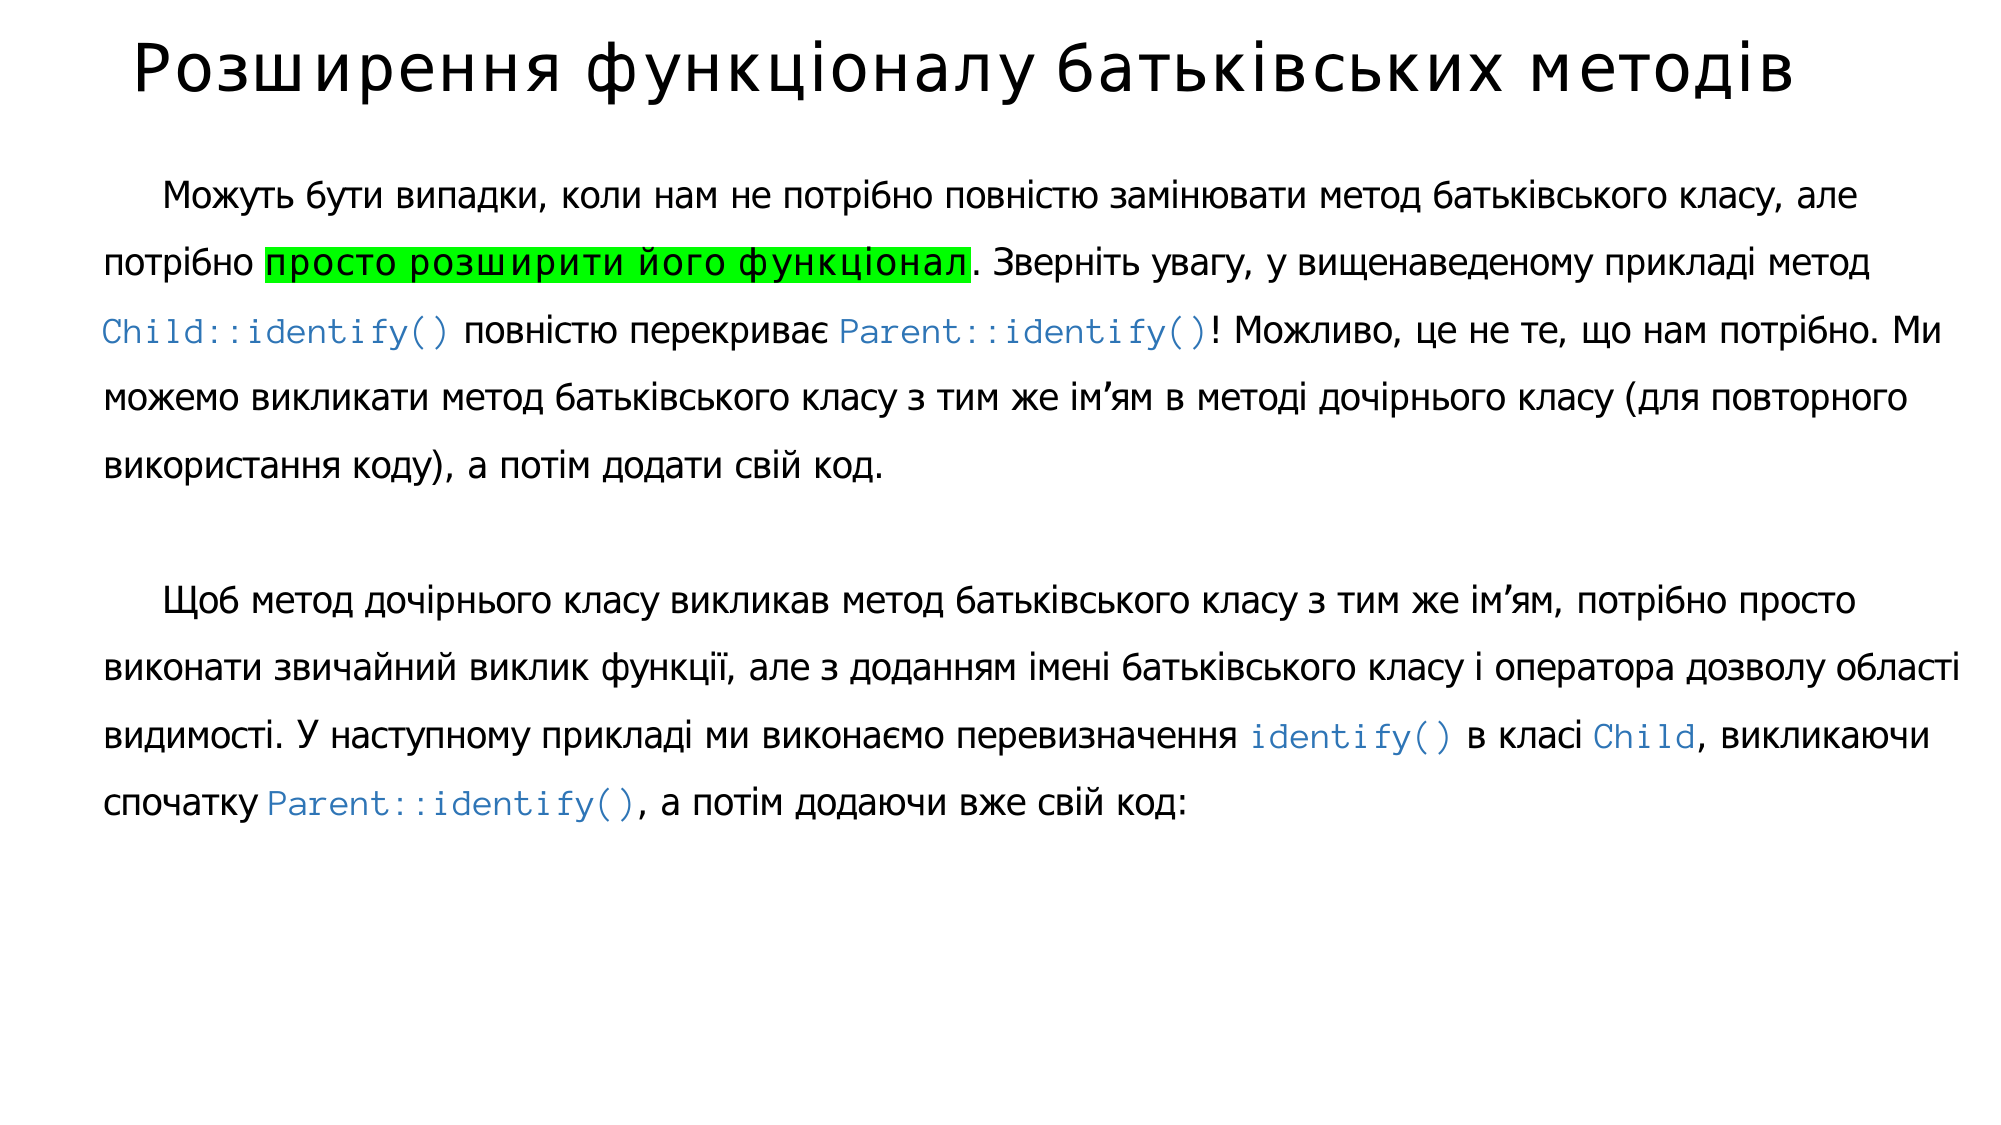

# Розширення функціоналу батьківських методів
Можуть бути випадки, коли нам не потрібно повністю замінювати метод батьківського класу, але потрібно просто розширити його функціонал. Зверніть увагу, у вищенаведеному прикладі метод Child::identify() повністю перекриває Parent::identify()! Можливо, це не те, що нам потрібно. Ми можемо викликати метод батьківського класу з тим же ім’ям в методі дочірнього класу (для повторного використання коду), а потім додати свій код.

Щоб метод дочірнього класу викликав метод батьківського класу з тим же ім’ям, потрібно просто виконати звичайний виклик функції, але з доданням імені батьківського класу і оператора дозволу області видимості. У наступному прикладі ми виконаємо перевизначення identify() в класі Child, викликаючи спочатку Parent::identify(), а потім додаючи вже свій код: